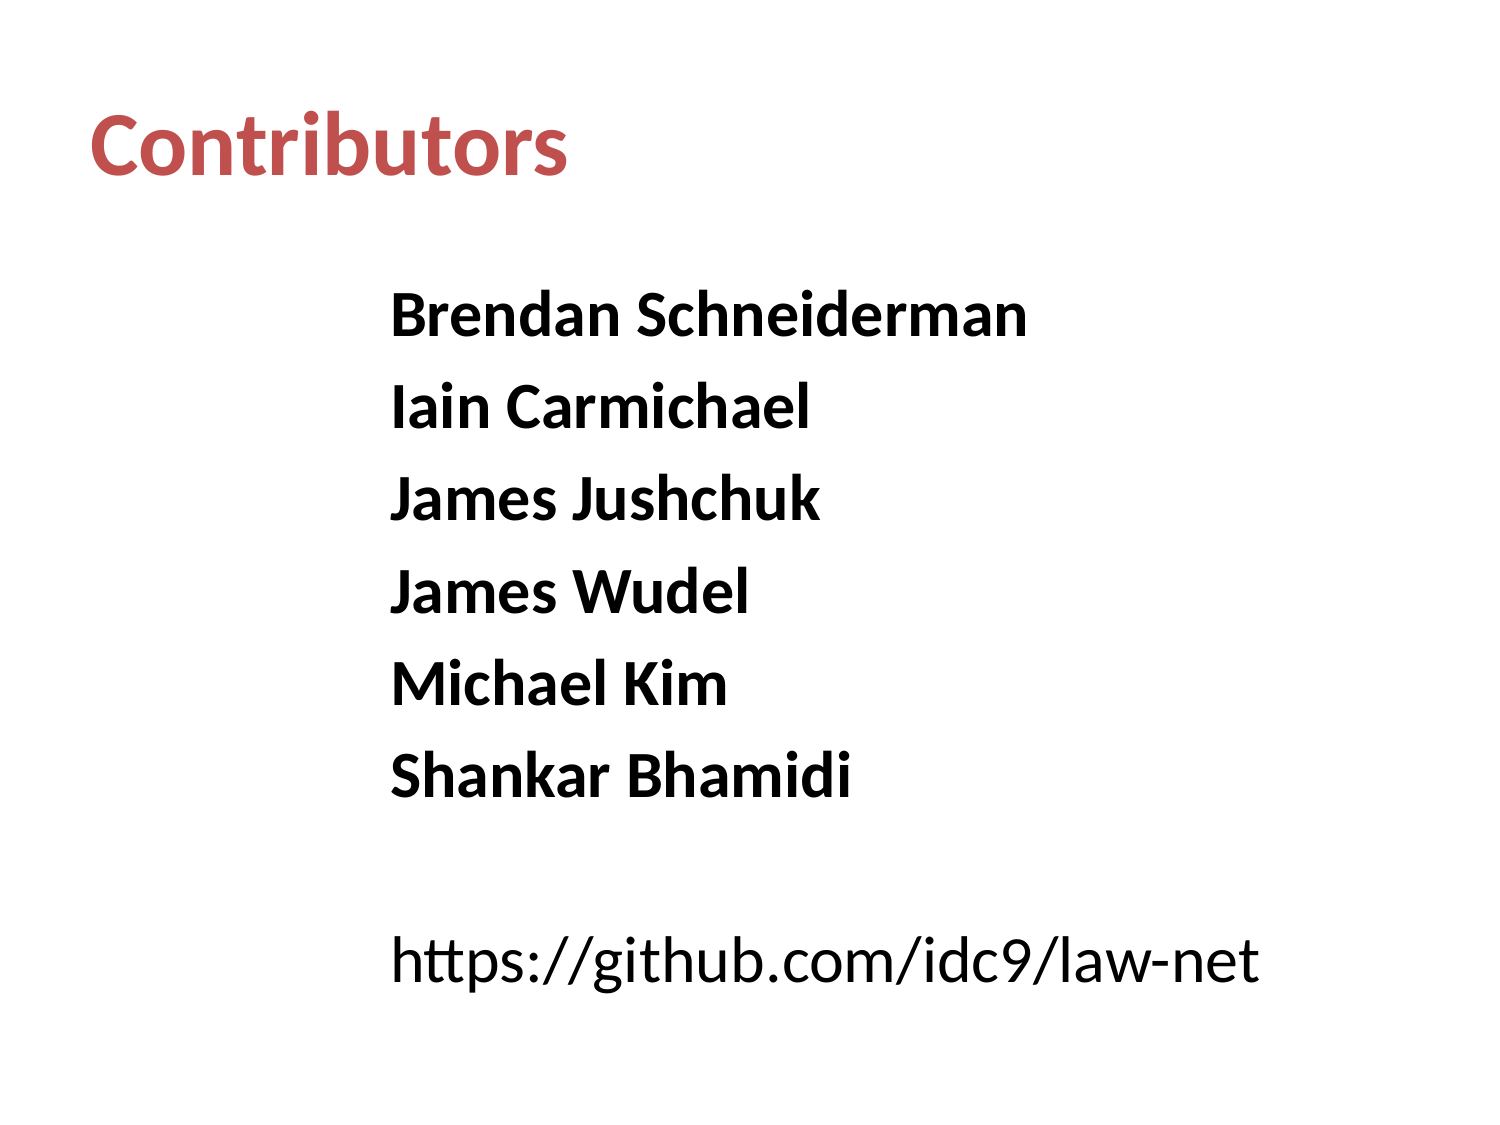

# Contributors
Brendan Schneiderman
Iain Carmichael
James Jushchuk
James Wudel
Michael Kim
Shankar Bhamidi

https://github.com/idc9/law-net